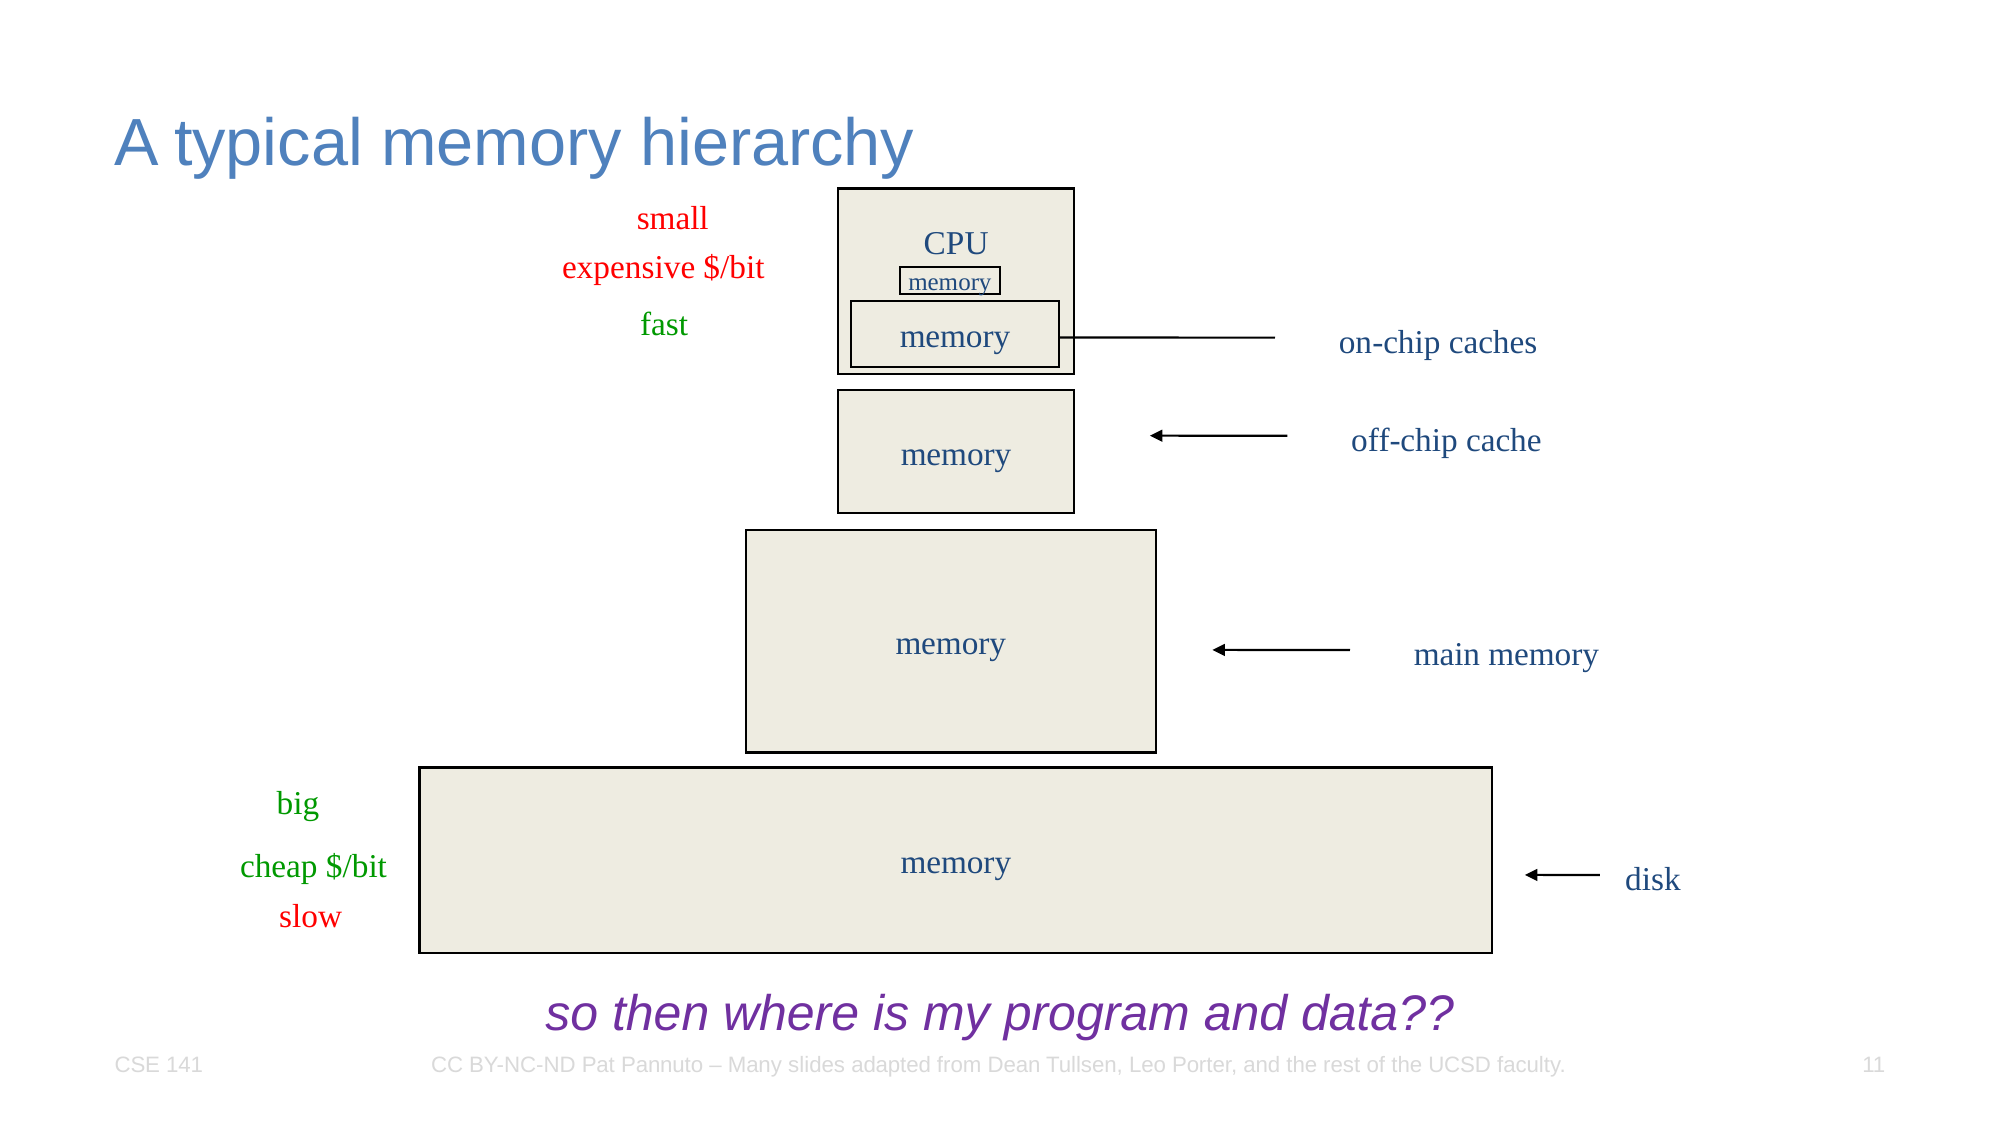

# A typical memory hierarchy
small
CPU

expensive $/bit
memory
fast
memory
on-chip caches

memory
off-chip cache

memory
main memory

memory
big
cheap $/bit
disk

slow
so then where is my program and data??